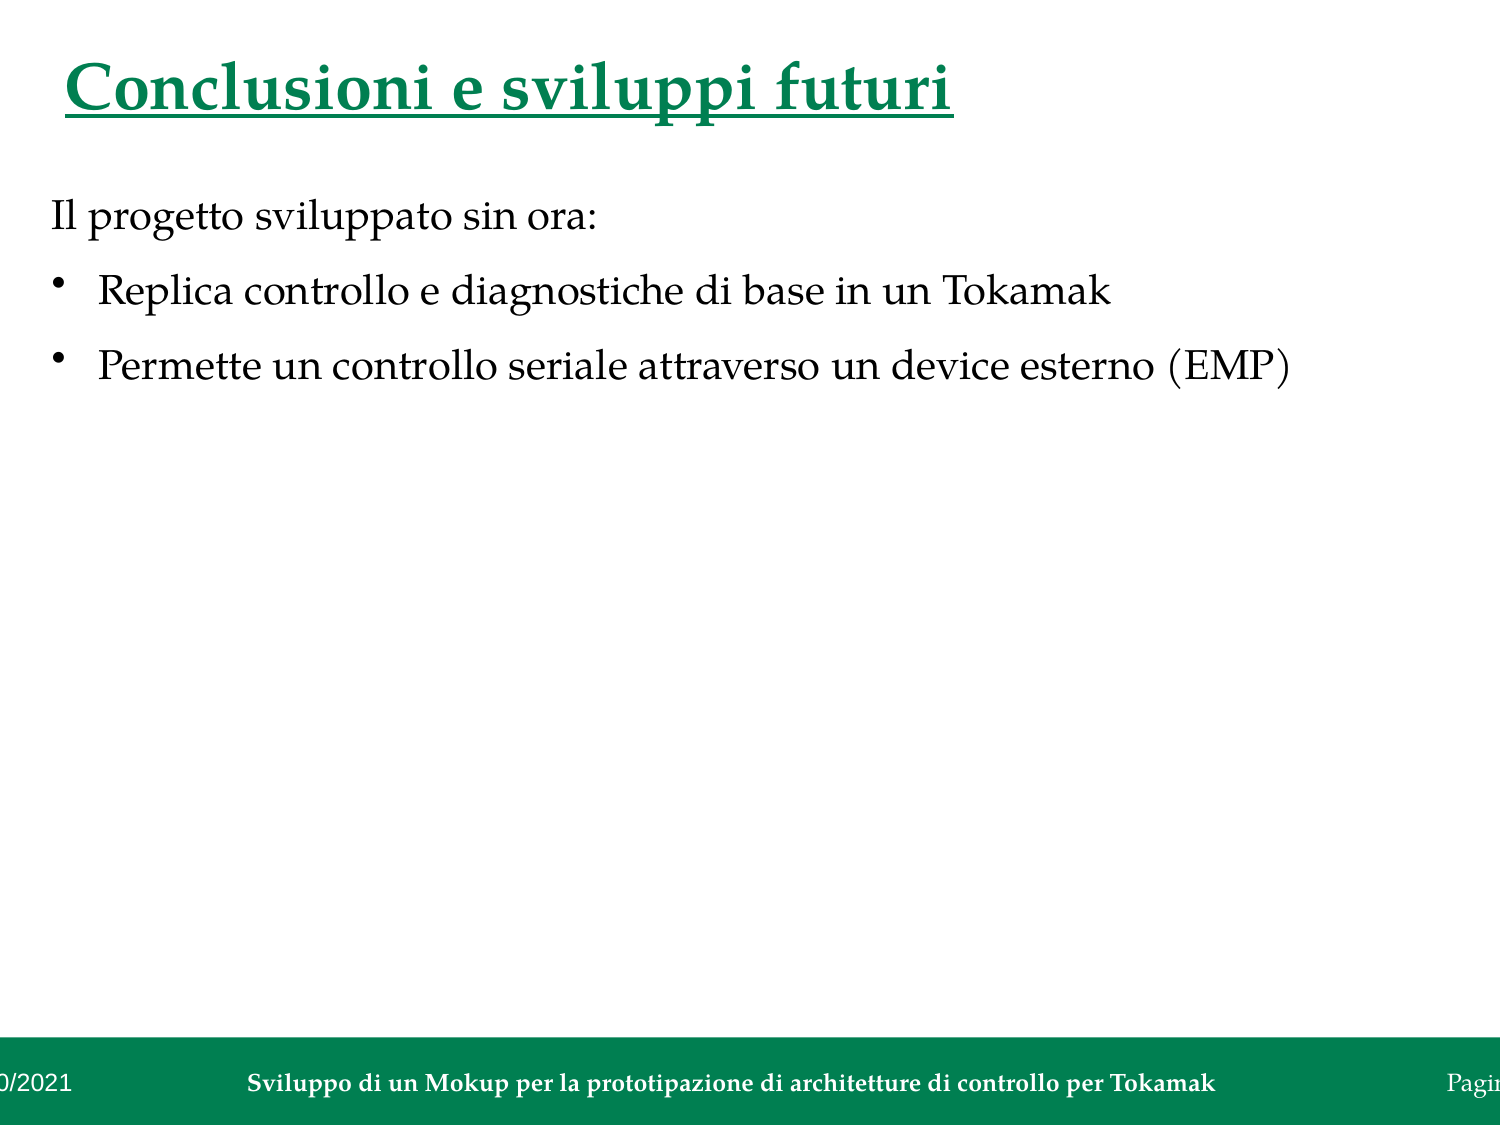

Conclusioni e sviluppi futuri
Il progetto sviluppato sin ora:
Replica controllo e diagnostiche di base in un Tokamak
Permette un controllo seriale attraverso un device esterno (EMP)

15/10/2021		Sviluppo di un Mokup per la prototipazione di architetture di controllo per Tokamak		Pagina 80